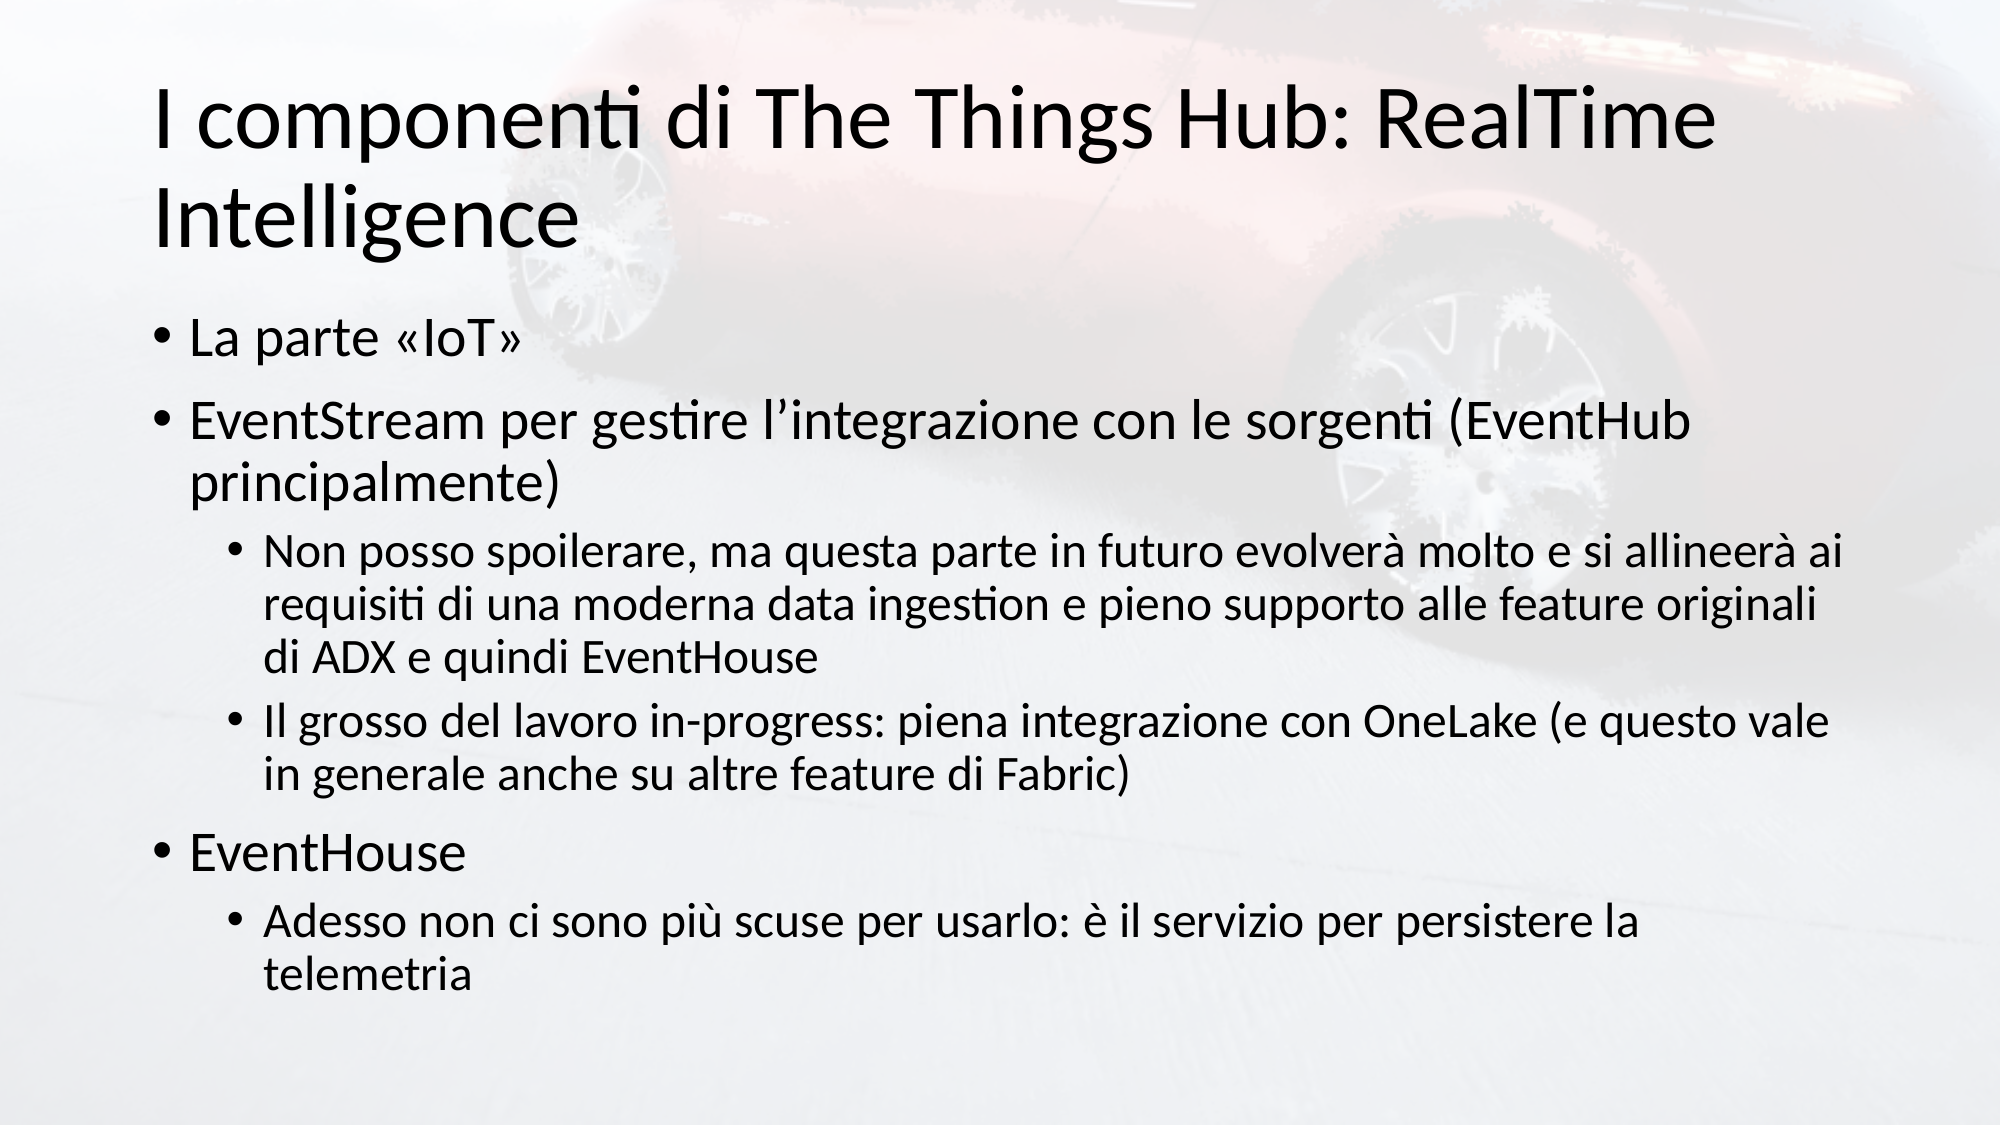

# I componenti di The Things Hub: RealTime Intelligence
La parte «IoT»
EventStream per gestire l’integrazione con le sorgenti (EventHub principalmente)
Non posso spoilerare, ma questa parte in futuro evolverà molto e si allineerà ai requisiti di una moderna data ingestion e pieno supporto alle feature originali di ADX e quindi EventHouse
Il grosso del lavoro in-progress: piena integrazione con OneLake (e questo vale in generale anche su altre feature di Fabric)
EventHouse
Adesso non ci sono più scuse per usarlo: è il servizio per persistere la telemetria